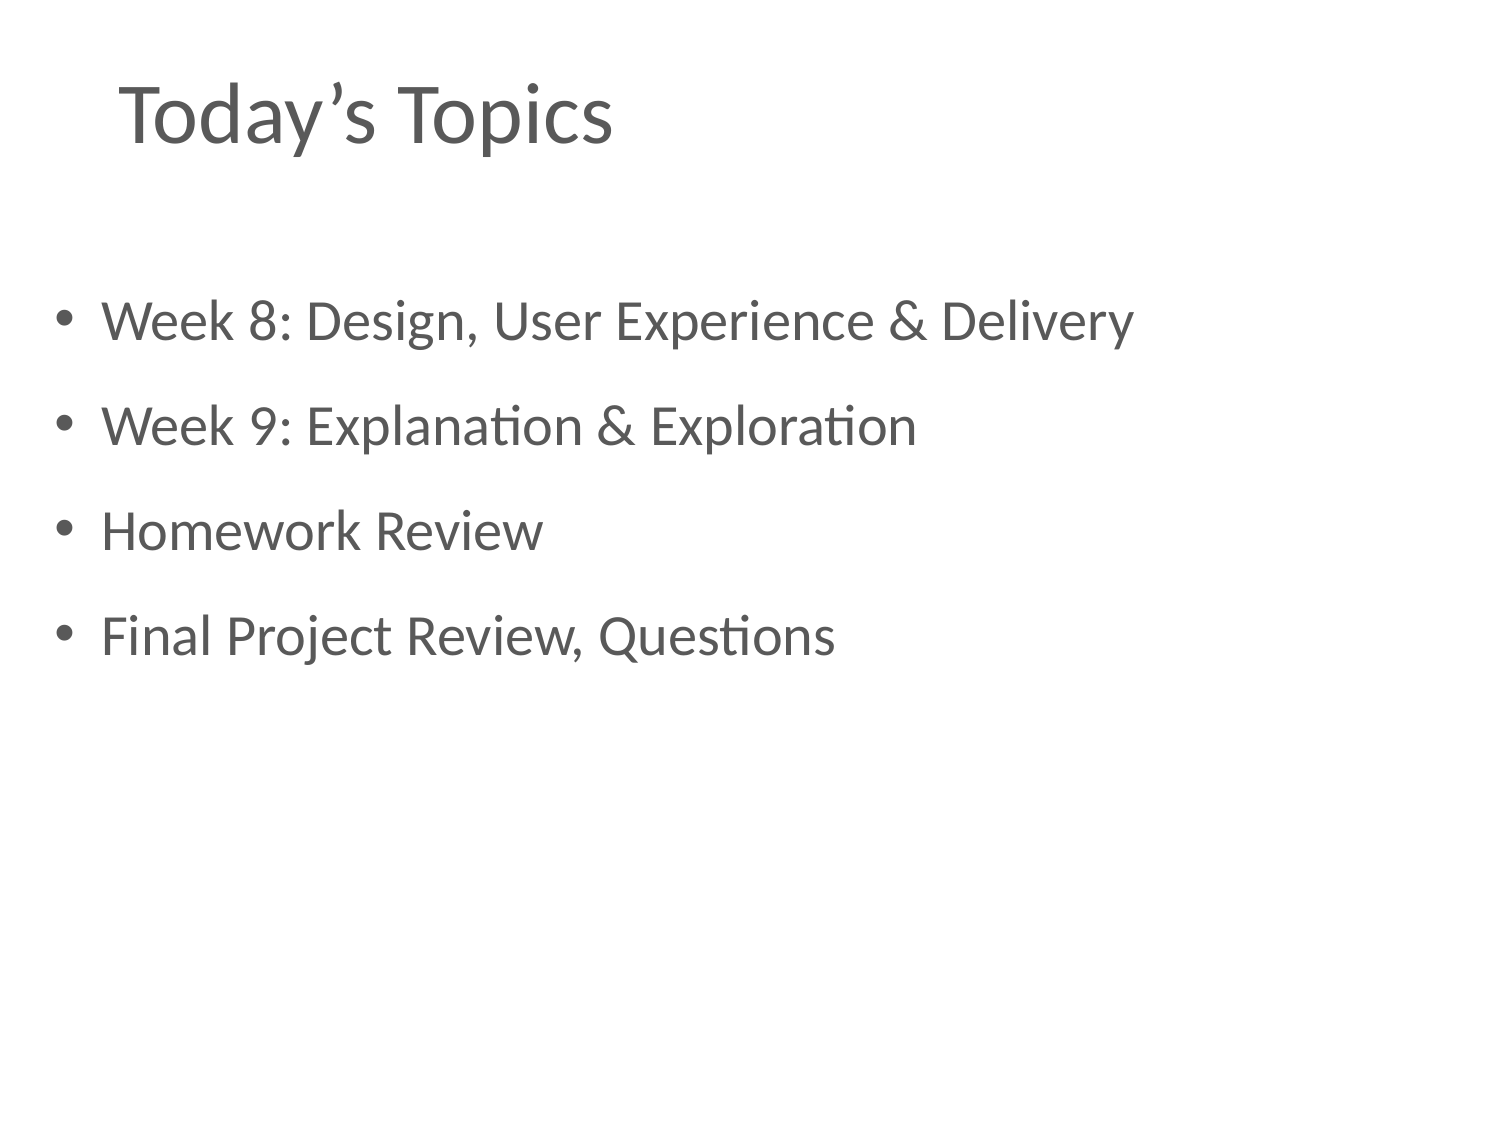

# Today’s Topics

Week 8: Design, User Experience & Delivery
Week 9: Explanation & Exploration
Homework Review
Final Project Review, Questions